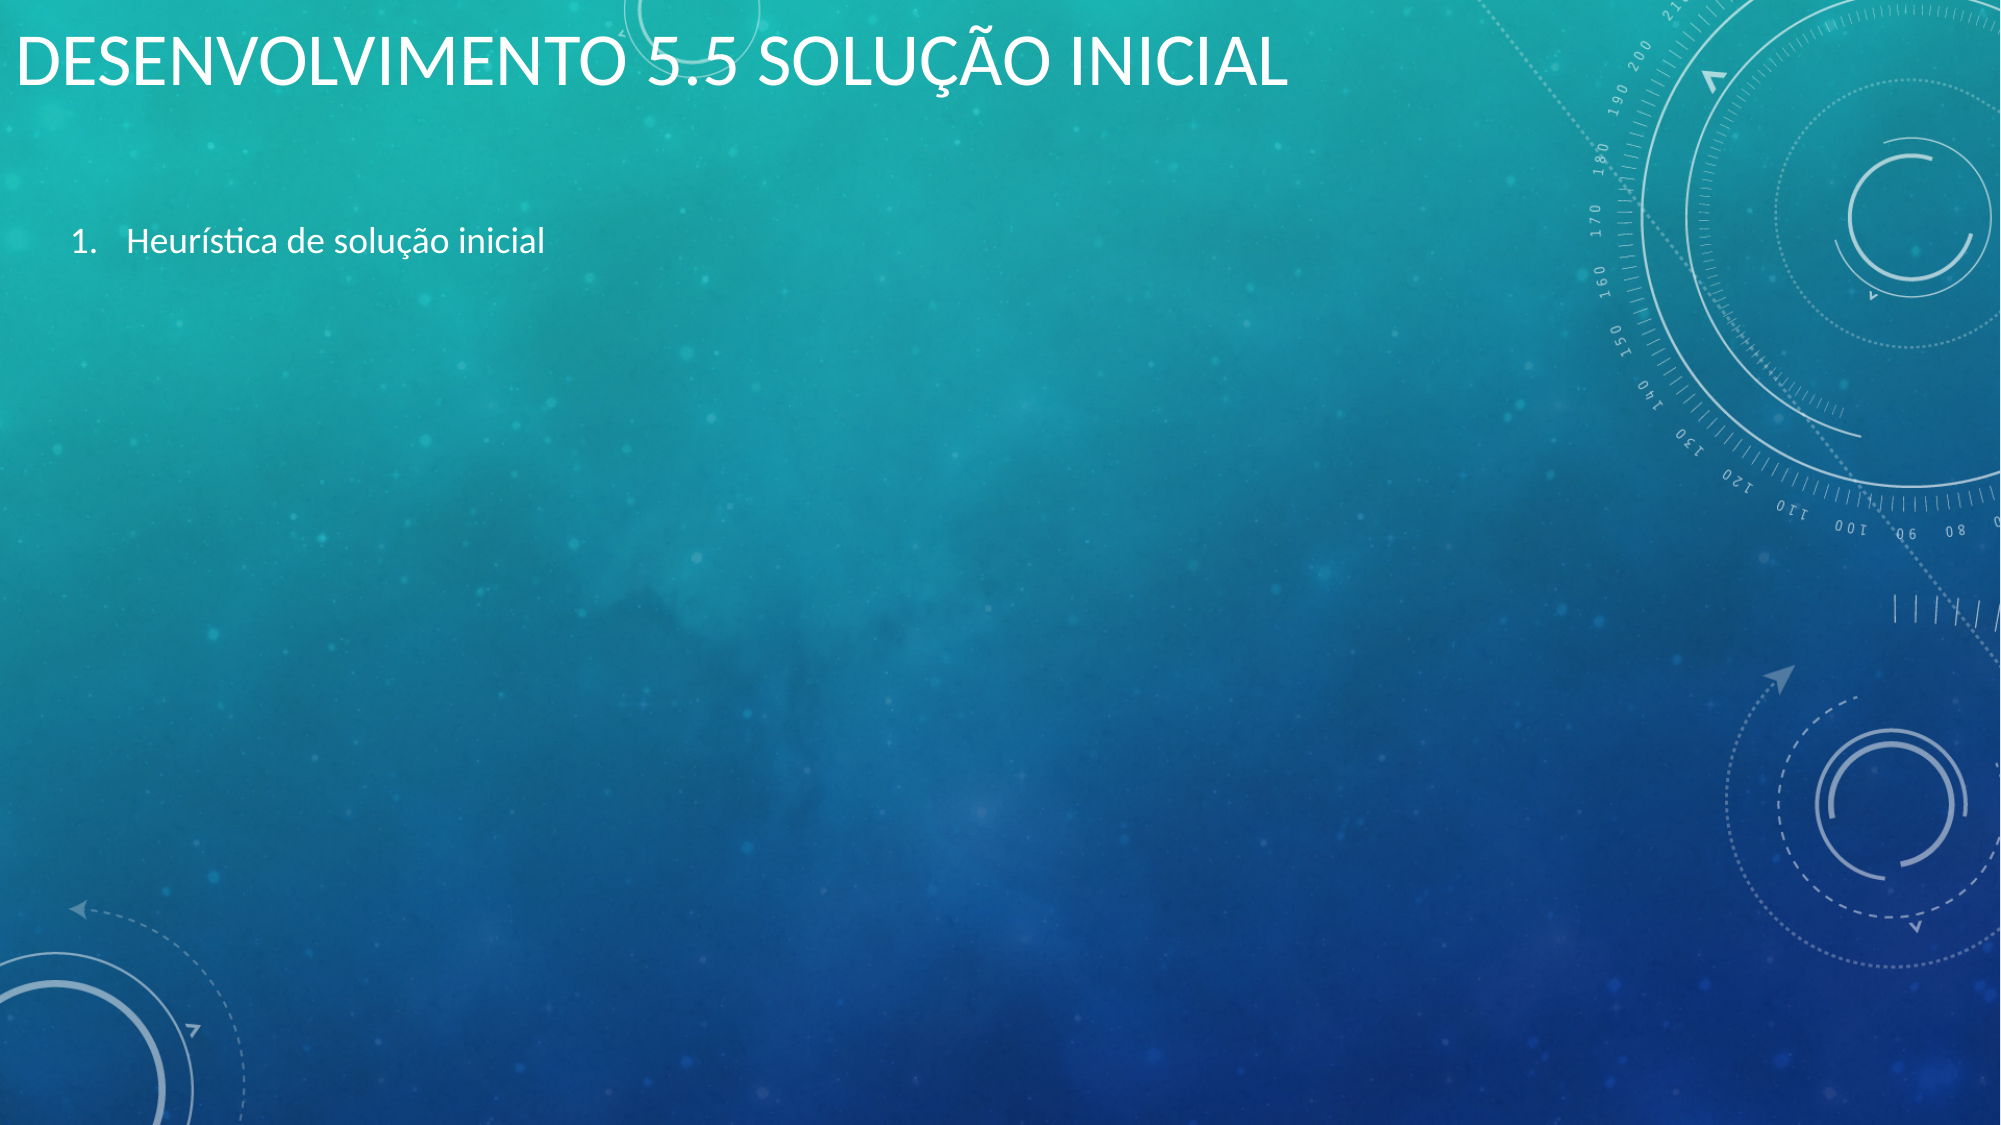

# Desenvolvimento 5.5 Solução Inicial
Heurística de solução inicial